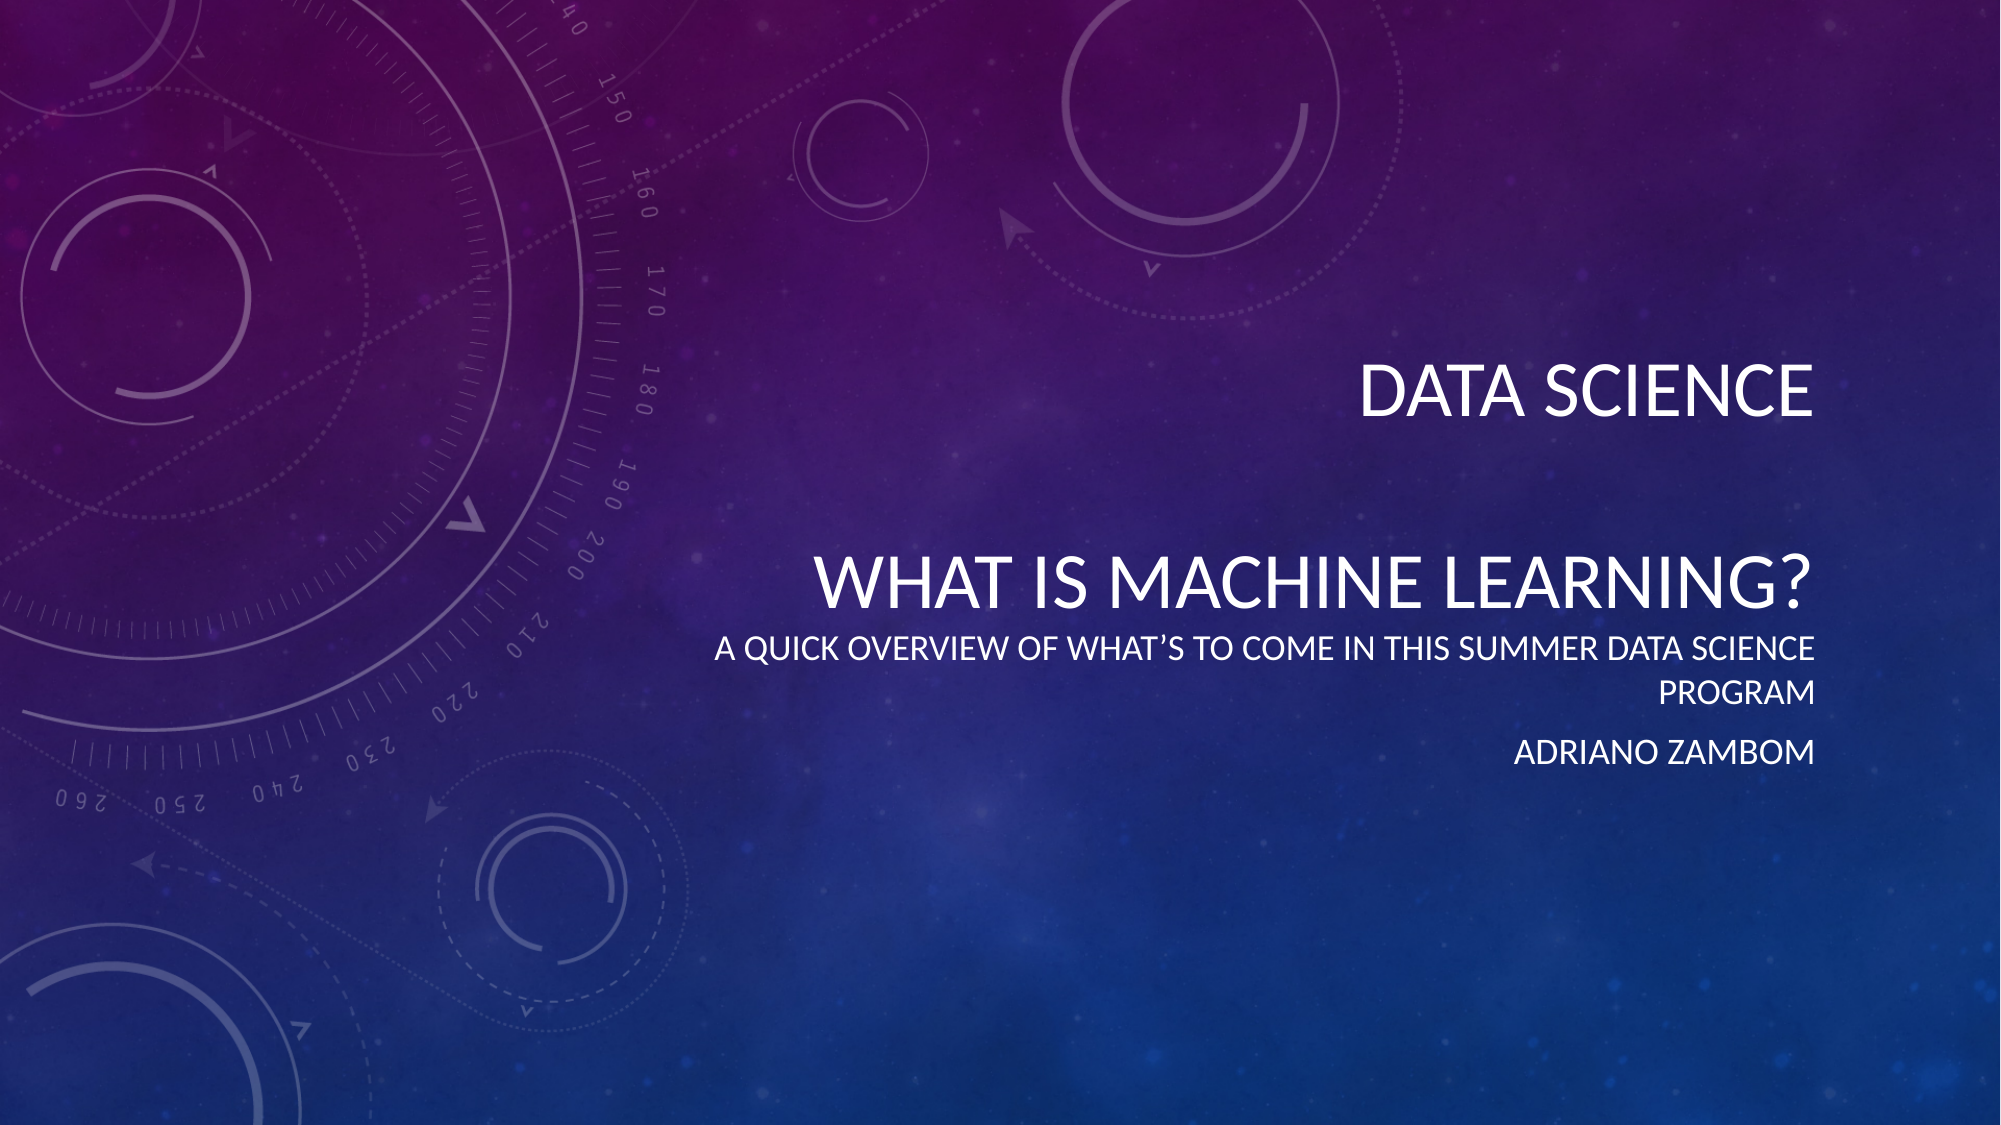

# Data Science What is Machine Learning? A quick overview of what’s to come in this Summer Data Science Program
Adriano zambom